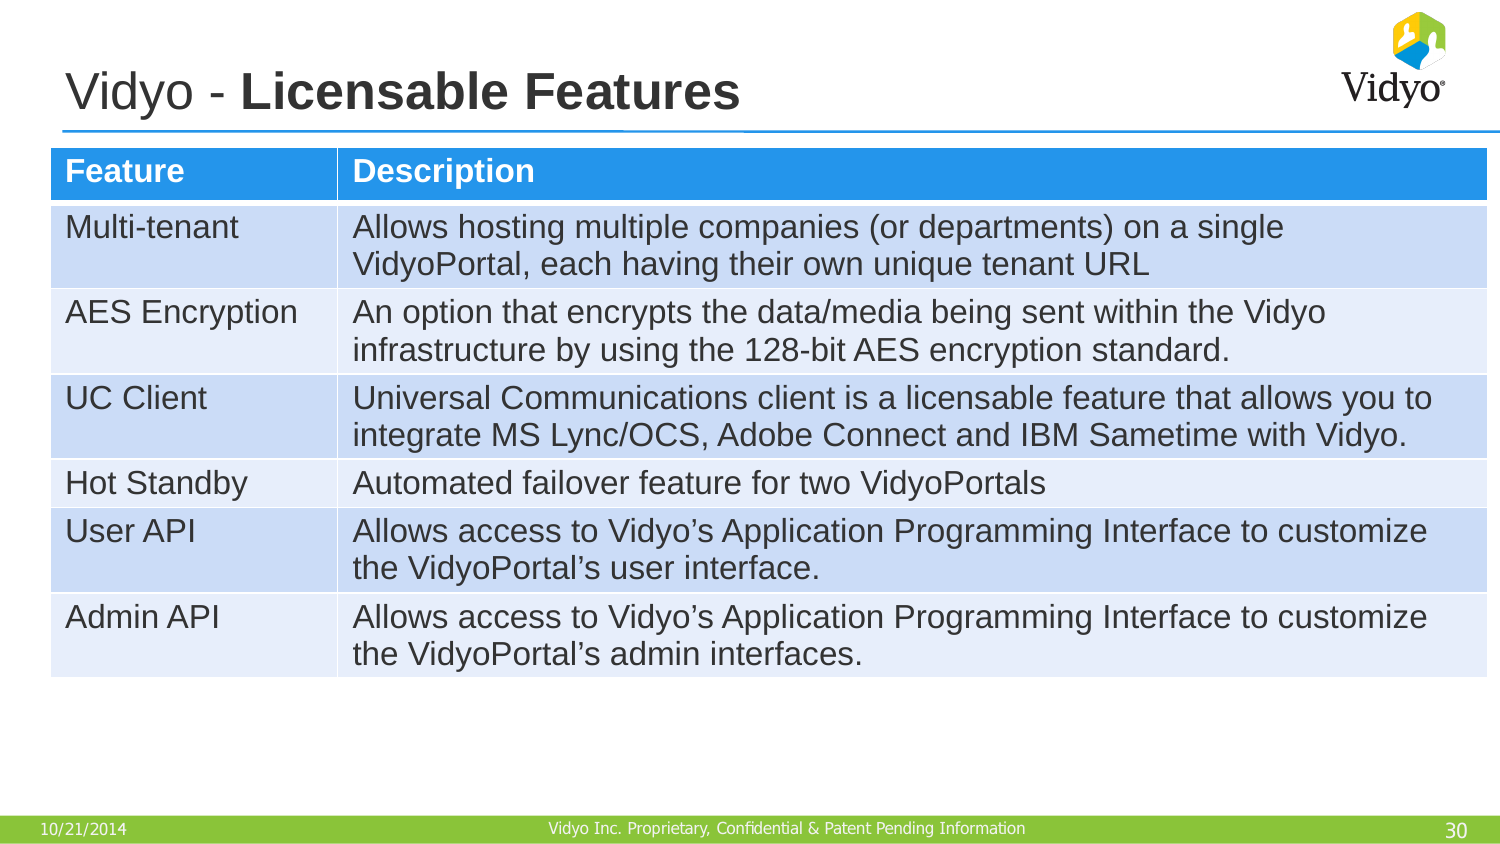

# Vidyo - Licensable Features
| Feature | Description |
| --- | --- |
| Multi-tenant | Allows hosting multiple companies (or departments) on a single VidyoPortal, each having their own unique tenant URL |
| AES Encryption | An option that encrypts the data/media being sent within the Vidyo infrastructure by using the 128-bit AES encryption standard. |
| UC Client | Universal Communications client is a licensable feature that allows you to integrate MS Lync/OCS, Adobe Connect and IBM Sametime with Vidyo. |
| Hot Standby | Automated failover feature for two VidyoPortals |
| User API | Allows access to Vidyo’s Application Programming Interface to customize the VidyoPortal’s user interface. |
| Admin API | Allows access to Vidyo’s Application Programming Interface to customize the VidyoPortal’s admin interfaces. |